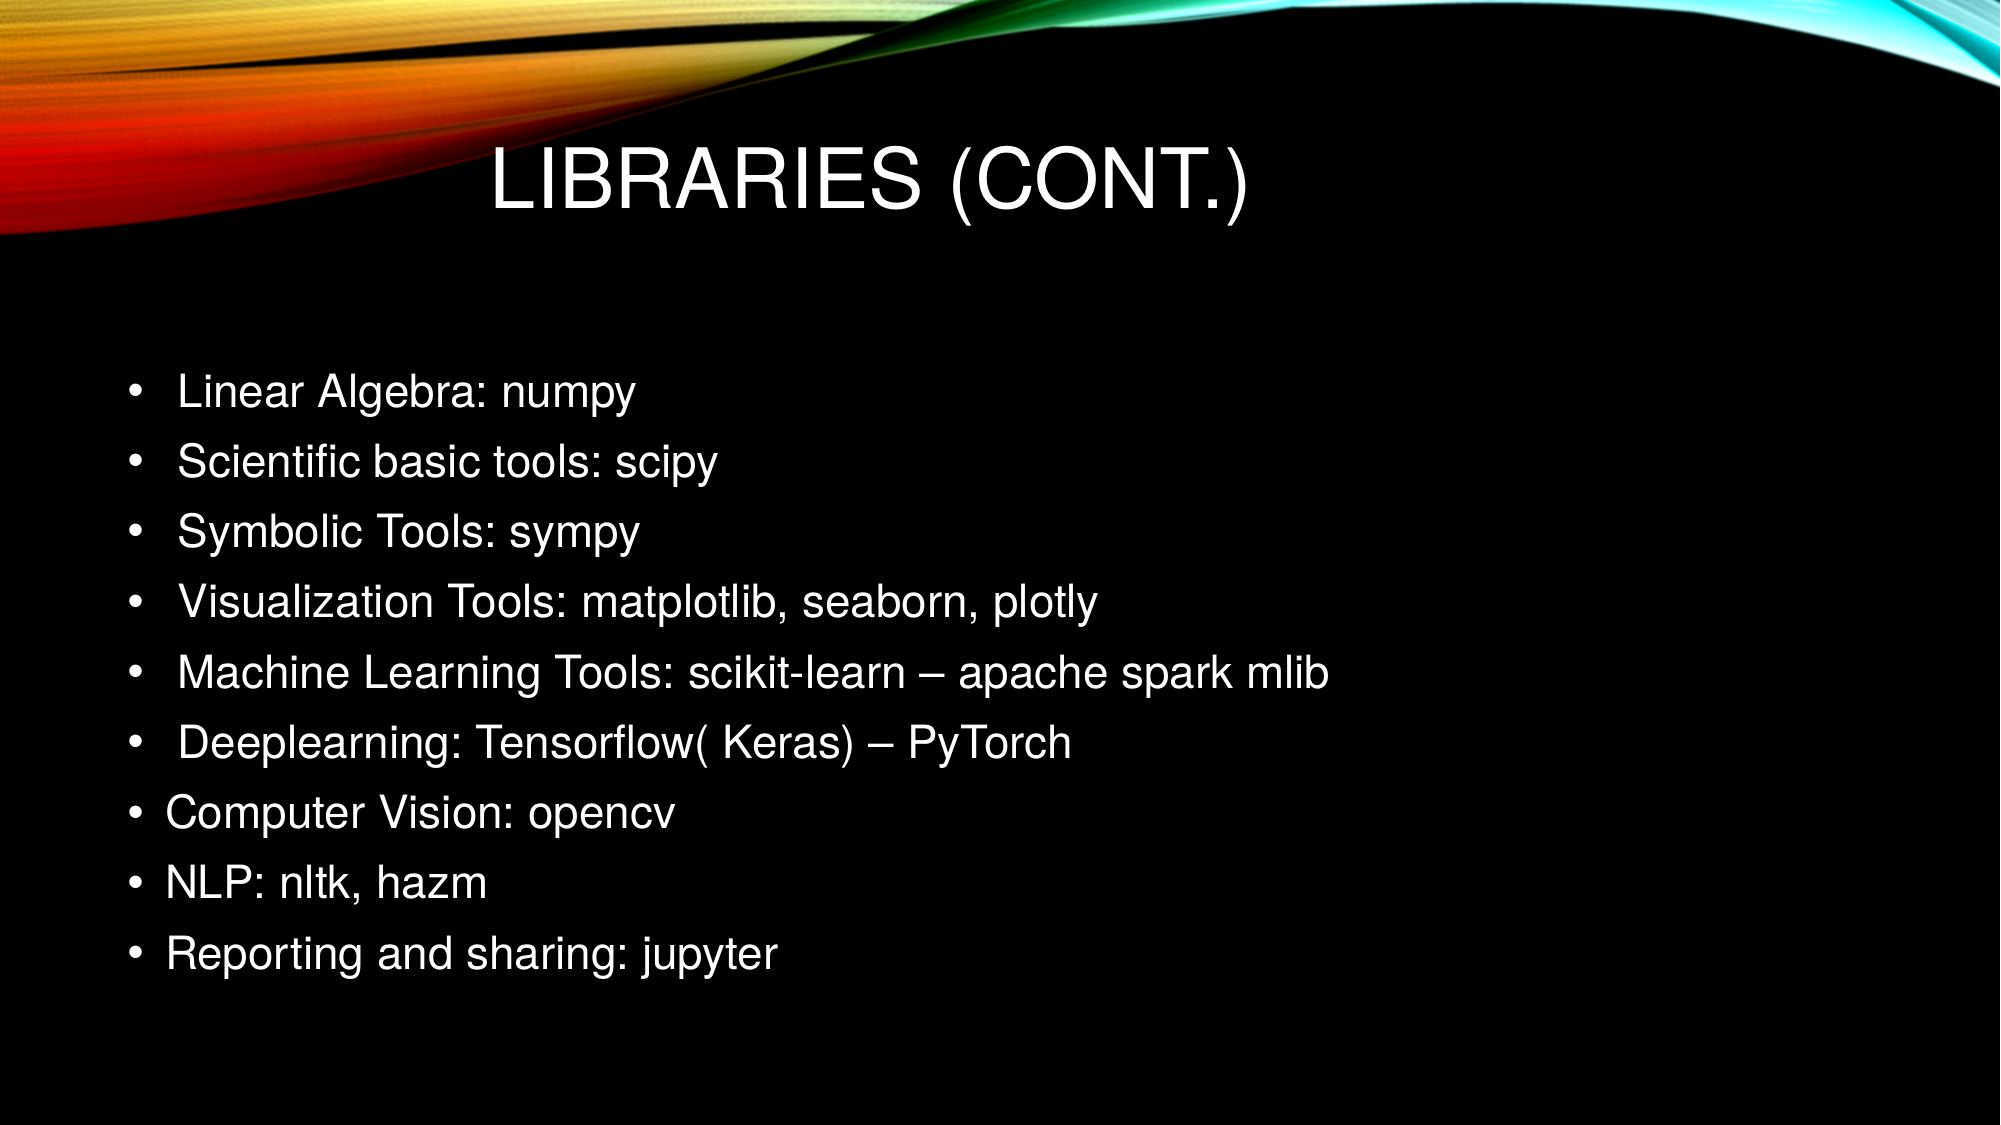

# Libraries (cont.)
 Linear Algebra: numpy
 Scientific basic tools: scipy
 Symbolic Tools: sympy
 Visualization Tools: matplotlib, seaborn, plotly
 Machine Learning Tools: scikit-learn – apache spark mlib
 Deeplearning: Tensorflow( Keras) – PyTorch
Computer Vision: opencv
NLP: nltk, hazm
Reporting and sharing: jupyter